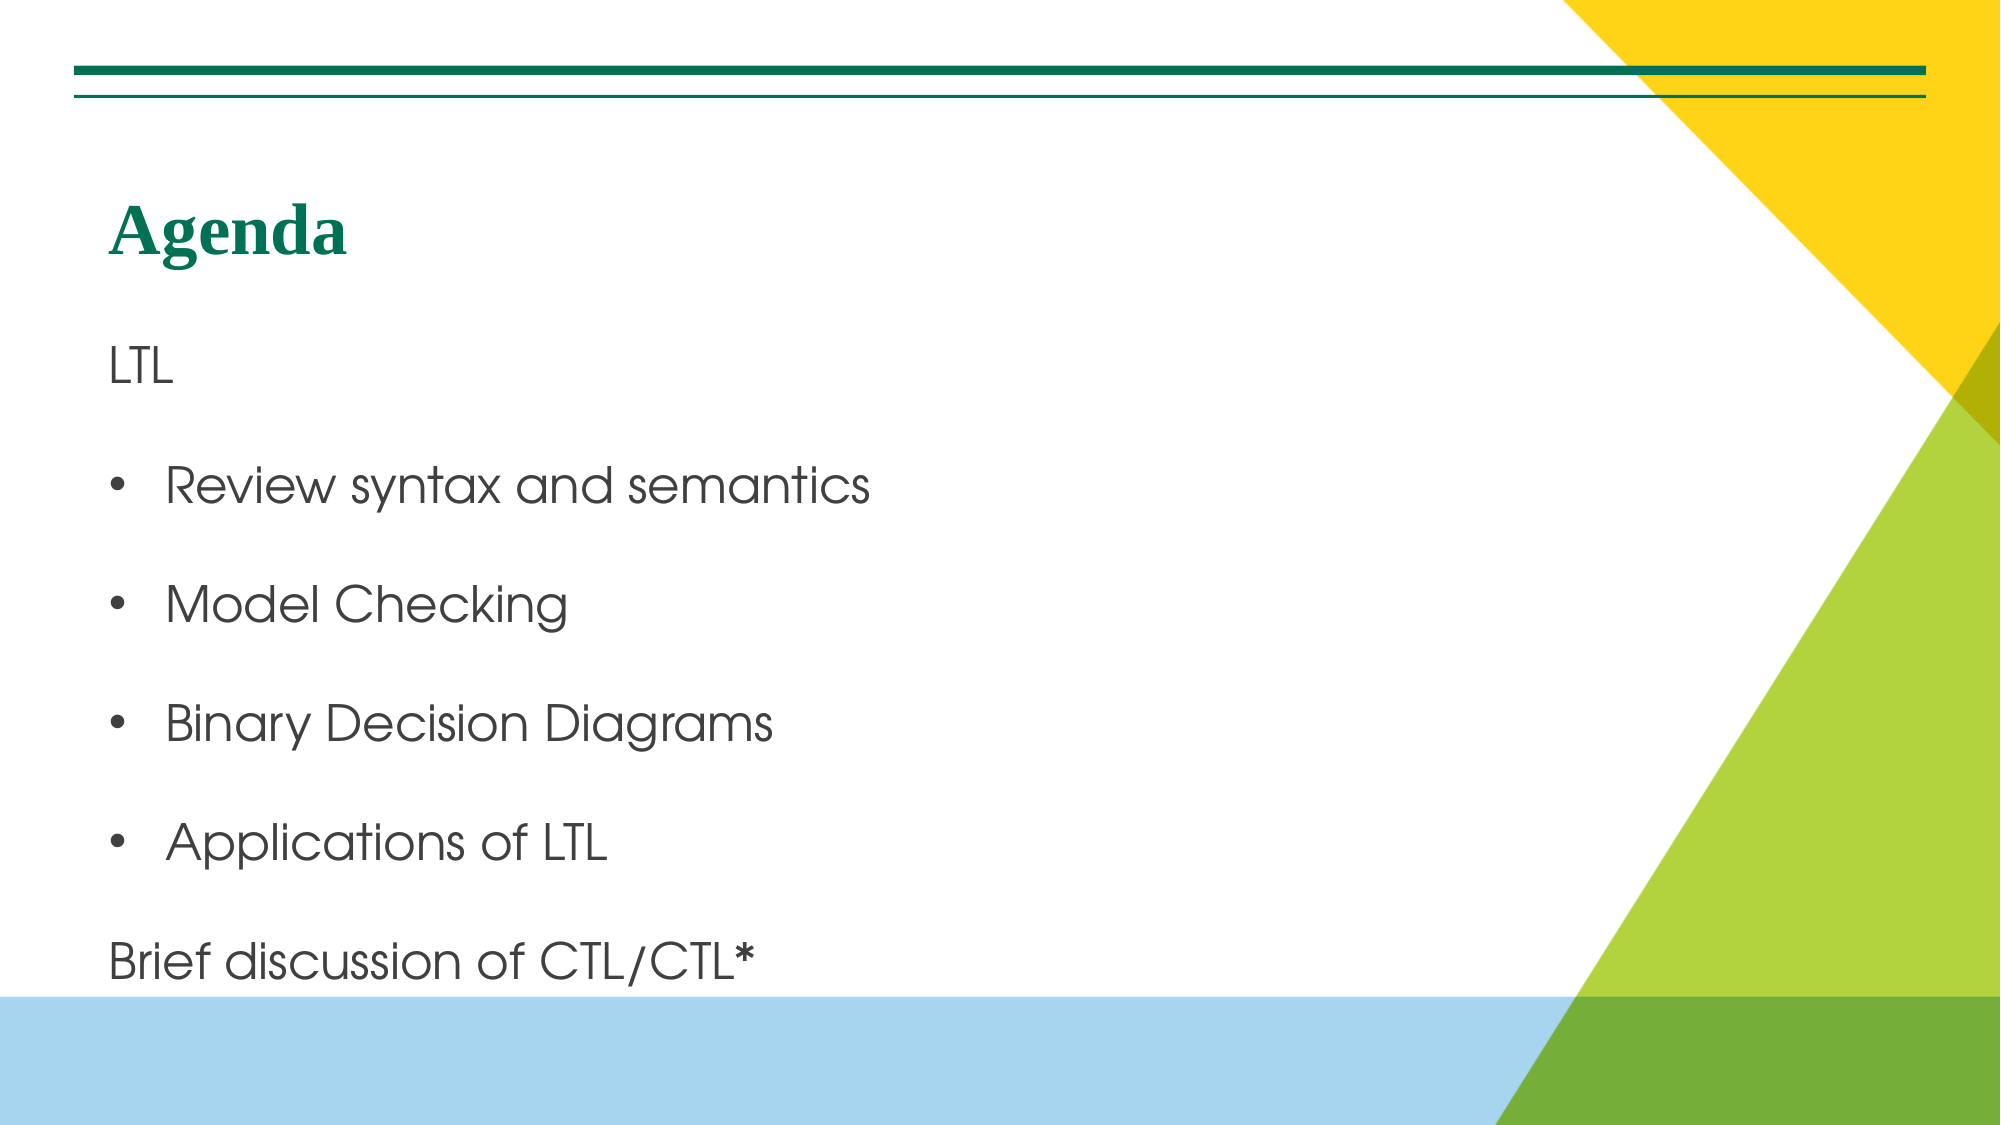

# Agenda
LTL
Review syntax and semantics
Model Checking
Binary Decision Diagrams
Applications of LTL
Brief discussion of CTL/CTL*